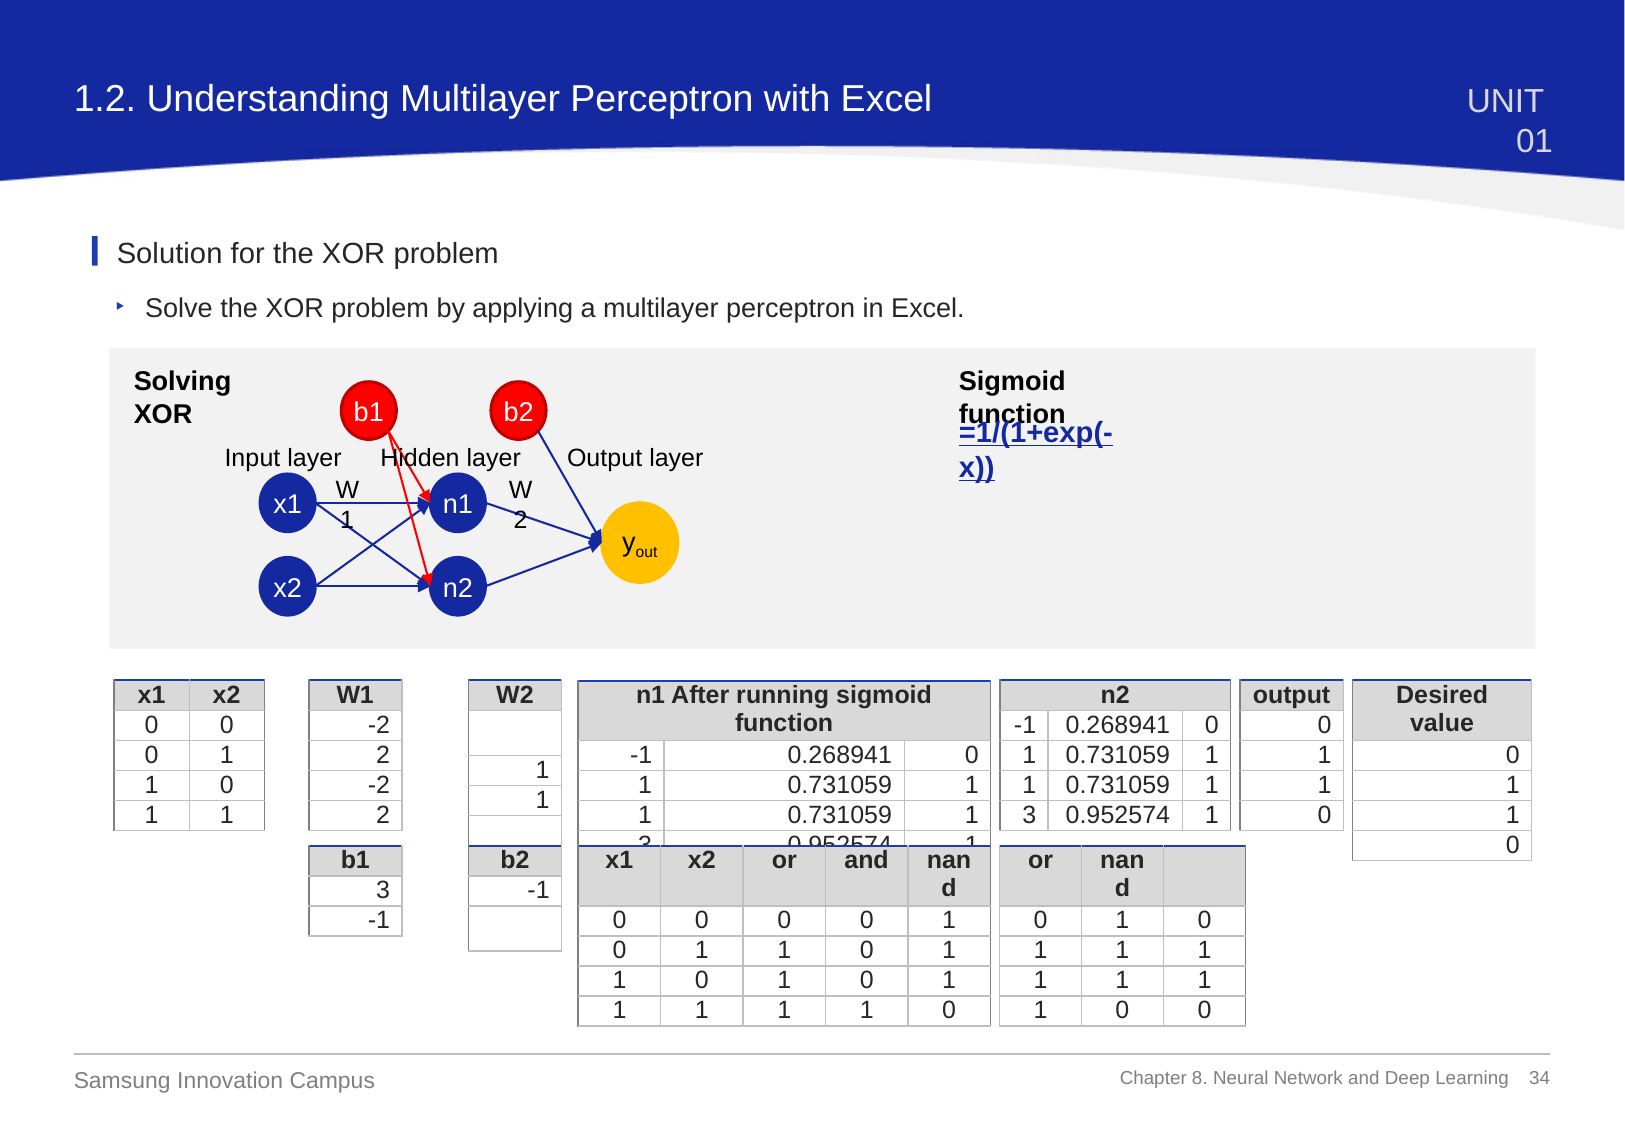

1.2. Understanding Multilayer Perceptron with Excel
UNIT  01
Solution for the XOR problem

Solve the XOR problem by applying a multilayer perceptron in Excel.

Solving XOR
Sigmoid function
b1
b2
x1
n1
yout
x2
n2
Input layer
Hidden layer
Output layer
W1
W2
=1/(1+exp(-x))
| x1 | x2 |
| --- | --- |
| 0 | 0 |
| 0 | 1 |
| 1 | 0 |
| 1 | 1 |
| W1 |
| --- |
| -2 |
| 2 |
| -2 |
| 2 |
| W2 |
| --- |
|  |
| 1 |
| 1 |
|  |
| n2 |  |  |
| --- | --- | --- |
| -1 | 0.268941 | 0 |
| 1 | 0.731059 | 1 |
| 1 | 0.731059 | 1 |
| 3 | 0.952574 | 1 |
| output |
| --- |
| 0 |
| 1 |
| 1 |
| 0 |
| Desired value |
| --- |
| 0 |
| 1 |
| 1 |
| 0 |
| n1 After running sigmoid function |  |  |
| --- | --- | --- |
| -1 | 0.268941 | 0 |
| 1 | 0.731059 | 1 |
| 1 | 0.731059 | 1 |
| 3 | 0.952574 | 1 |
| b1 |
| --- |
| 3 |
| -1 |
| b2 |
| --- |
| -1 |
|  |
| x1 | x2 | or | and | nand |
| --- | --- | --- | --- | --- |
| 0 | 0 | 0 | 0 | 1 |
| 0 | 1 | 1 | 0 | 1 |
| 1 | 0 | 1 | 0 | 1 |
| 1 | 1 | 1 | 1 | 0 |
| or | nand |  |
| --- | --- | --- |
| 0 | 1 | 0 |
| 1 | 1 | 1 |
| 1 | 1 | 1 |
| 1 | 0 | 0 |